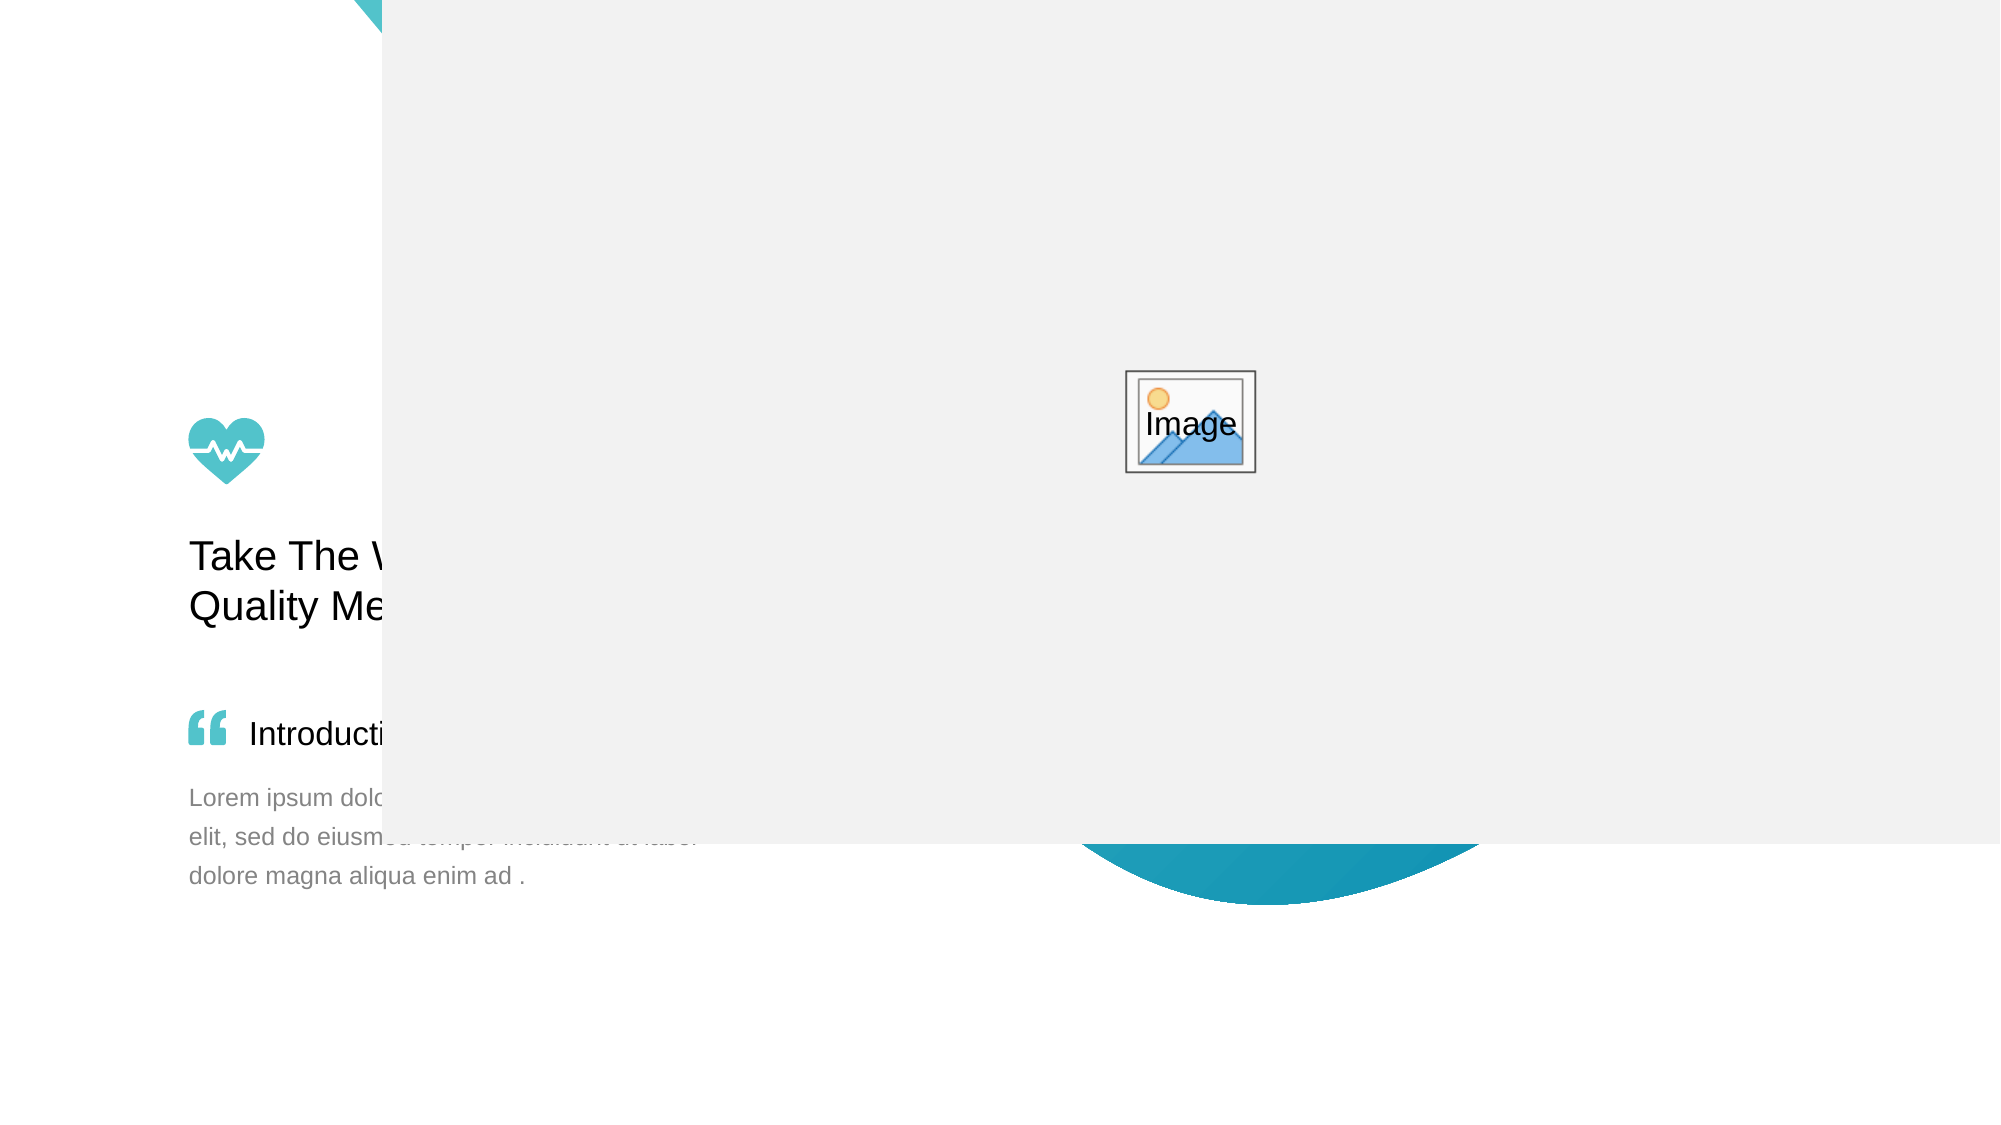

Take The World’s Best
Quality Medical Treatment
Introduction !!!

Lorem ipsum dolor sit amet, consectetur adipis elit, sed do eiusmod tempor incididunt ut labor dolore magna aliqua enim ad .